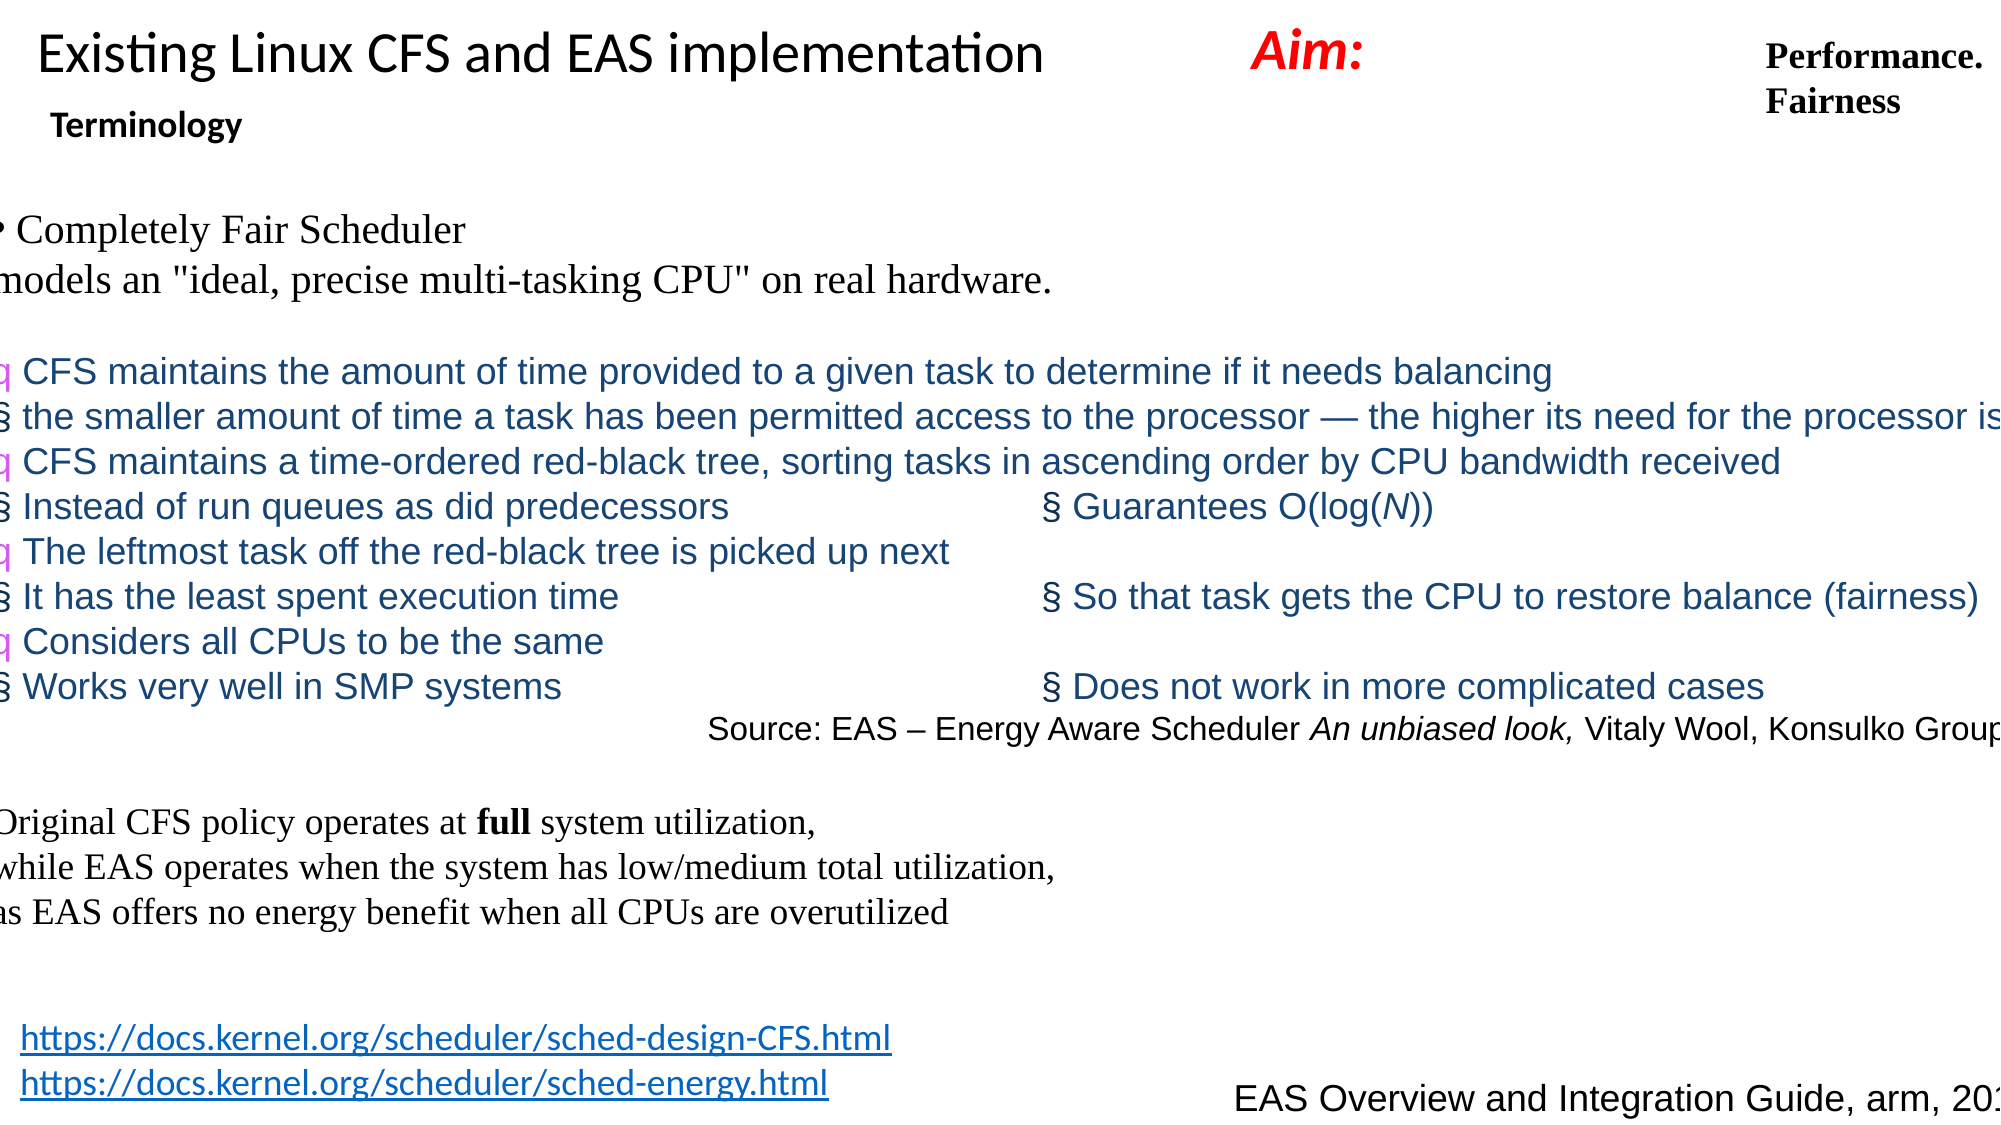

Existing Linux CFS and EAS implementation
Aim:
Performance.
Fairness

Terminology

 Completely Fair Scheduler
models an "ideal, precise multi-tasking CPU" on real hardware.

q CFS maintains the amount of time provided to a given task to determine if it needs balancing
§ the smaller amount of time a task has been permitted access to the processor — the higher its need for the processor is
q CFS maintains a time-ordered red-black tree, sorting tasks in ascending order by CPU bandwidth received
§ Instead of run queues as did predecessors			§ Guarantees O(log(N))
q The leftmost task off the red-black tree is picked up next
§ It has the least spent execution time			§ So that task gets the CPU to restore balance (fairness)
q Considers all CPUs to be the same
§ Works very well in SMP systems				§ Does not work in more complicated cases
Source: EAS – Energy Aware Scheduler An unbiased look, Vitaly Wool, Konsulko Group

Original CFS policy operates at full system utilization,
while EAS operates when the system has low/medium total utilization,
as EAS offers no energy benefit when all CPUs are overutilized

https://docs.kernel.org/scheduler/sched-design-CFS.html
https://docs.kernel.org/scheduler/sched-energy.html

EAS Overview and Integration Guide, arm, 2018